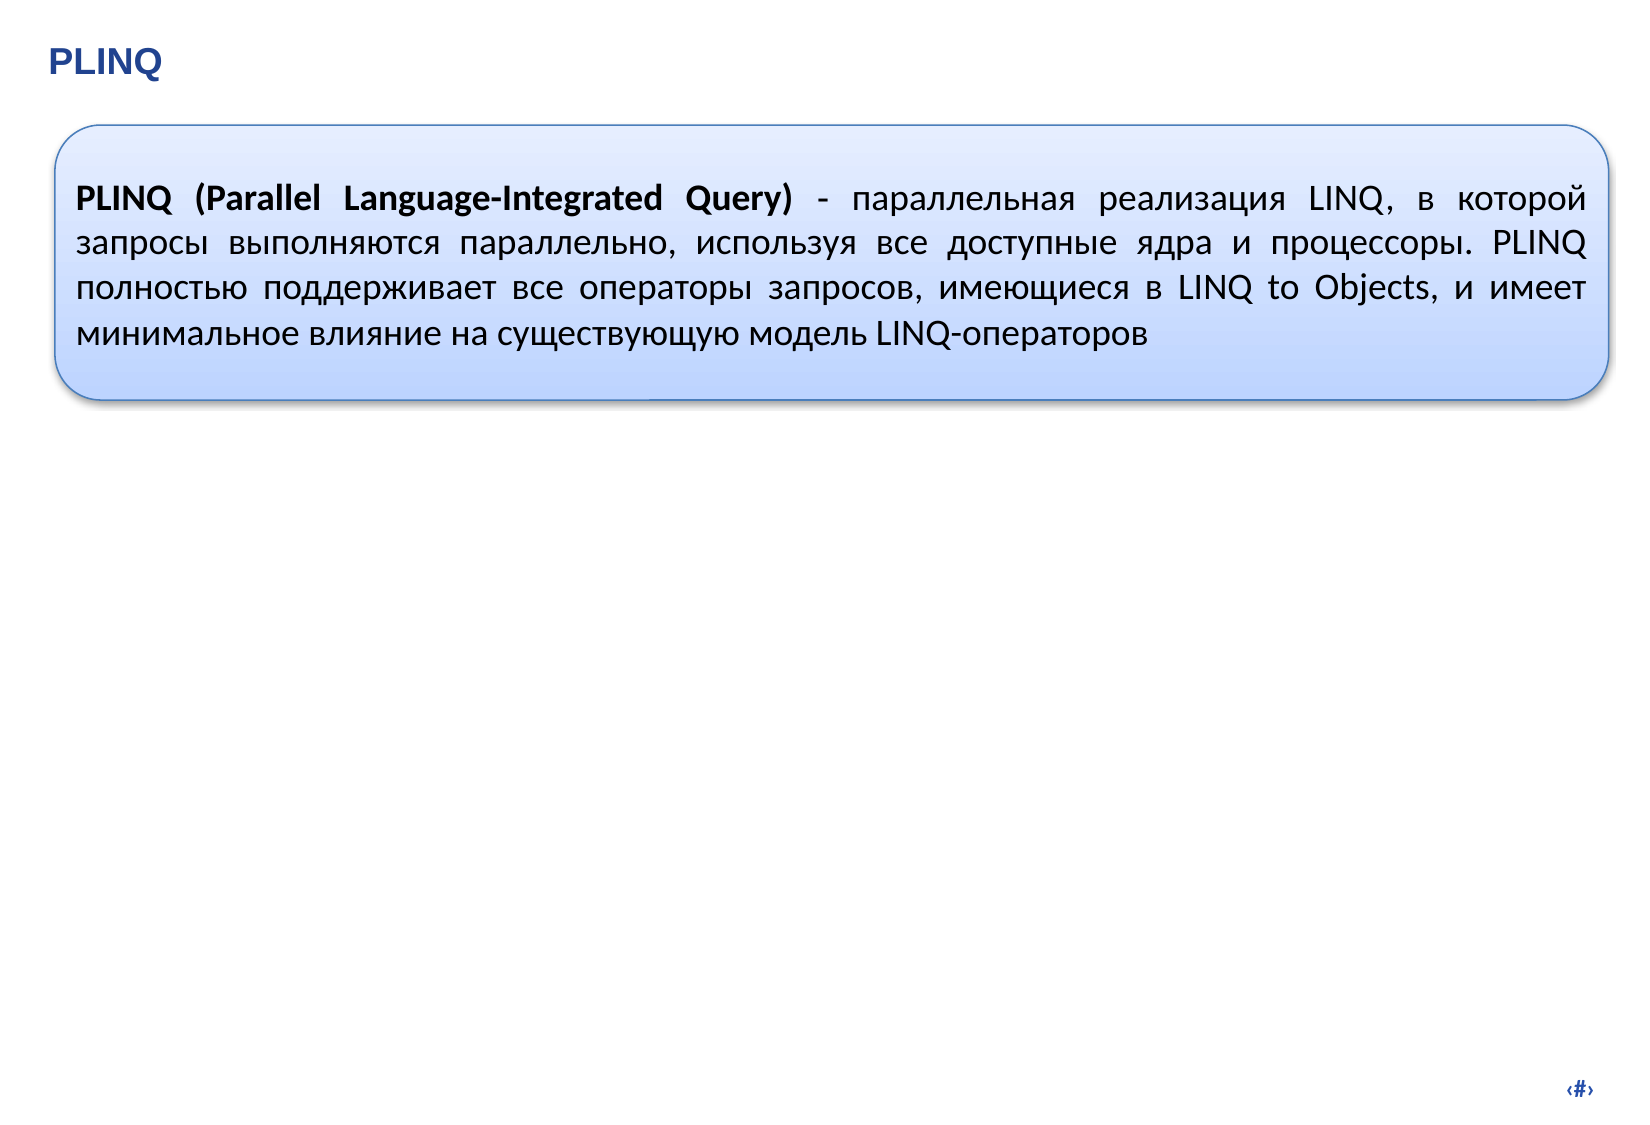

# PLINQ

PLINQ (Parallel Language-Integrated Query) ‑ параллельная реализация LINQ, в которой запросы выполняются параллельно, используя все доступные ядра и процессоры. PLINQ полностью поддерживает все операторы запросов, имеющиеся в LINQ to Objects, и имеет минимальное влияние на существующую модель LINQ-операторов